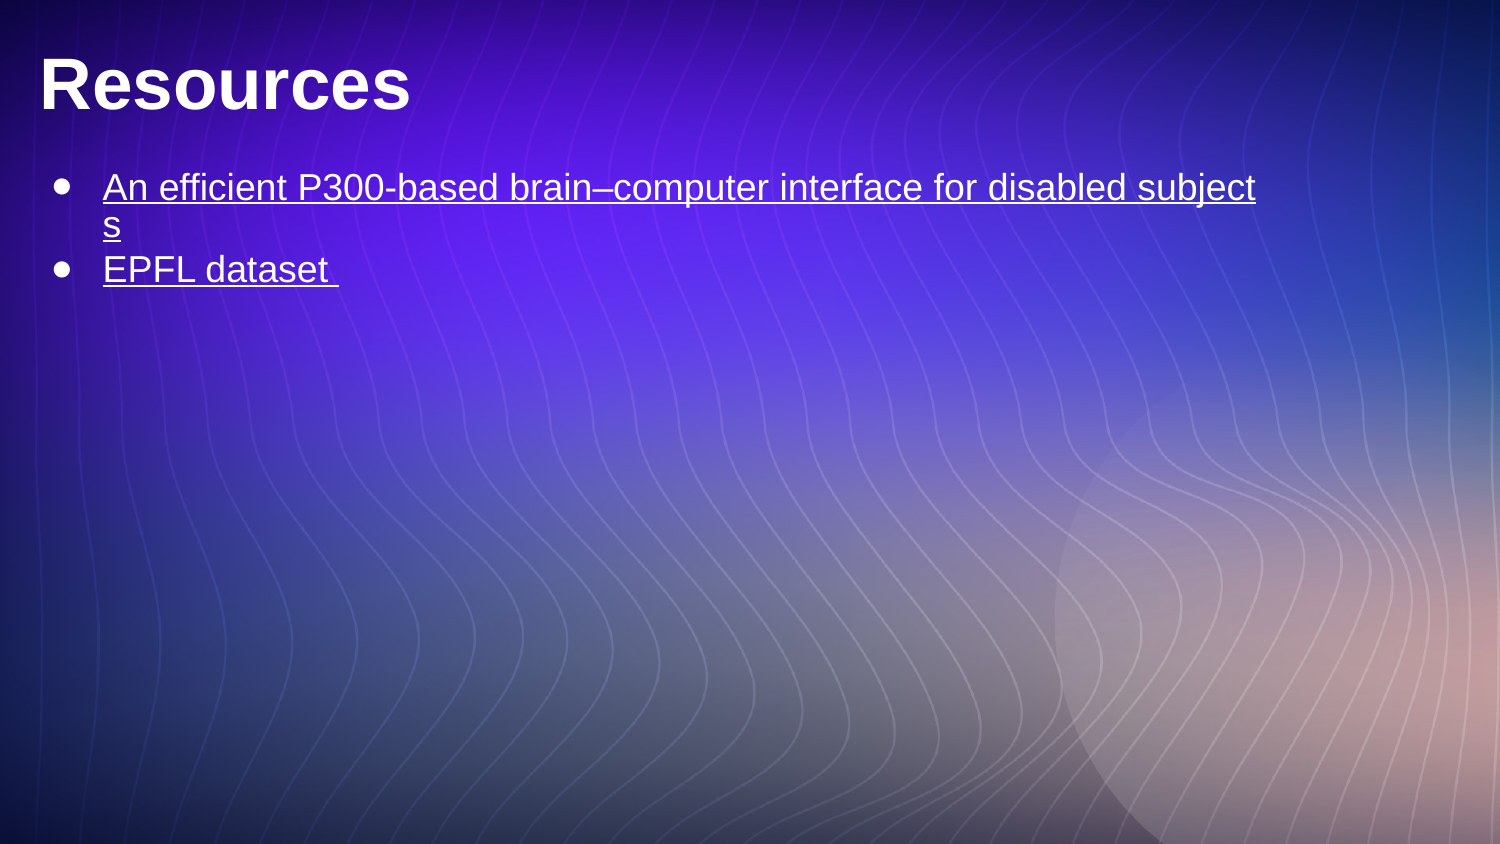

# Resources
An efficient P300-based brain–computer interface for disabled subjects
EPFL dataset